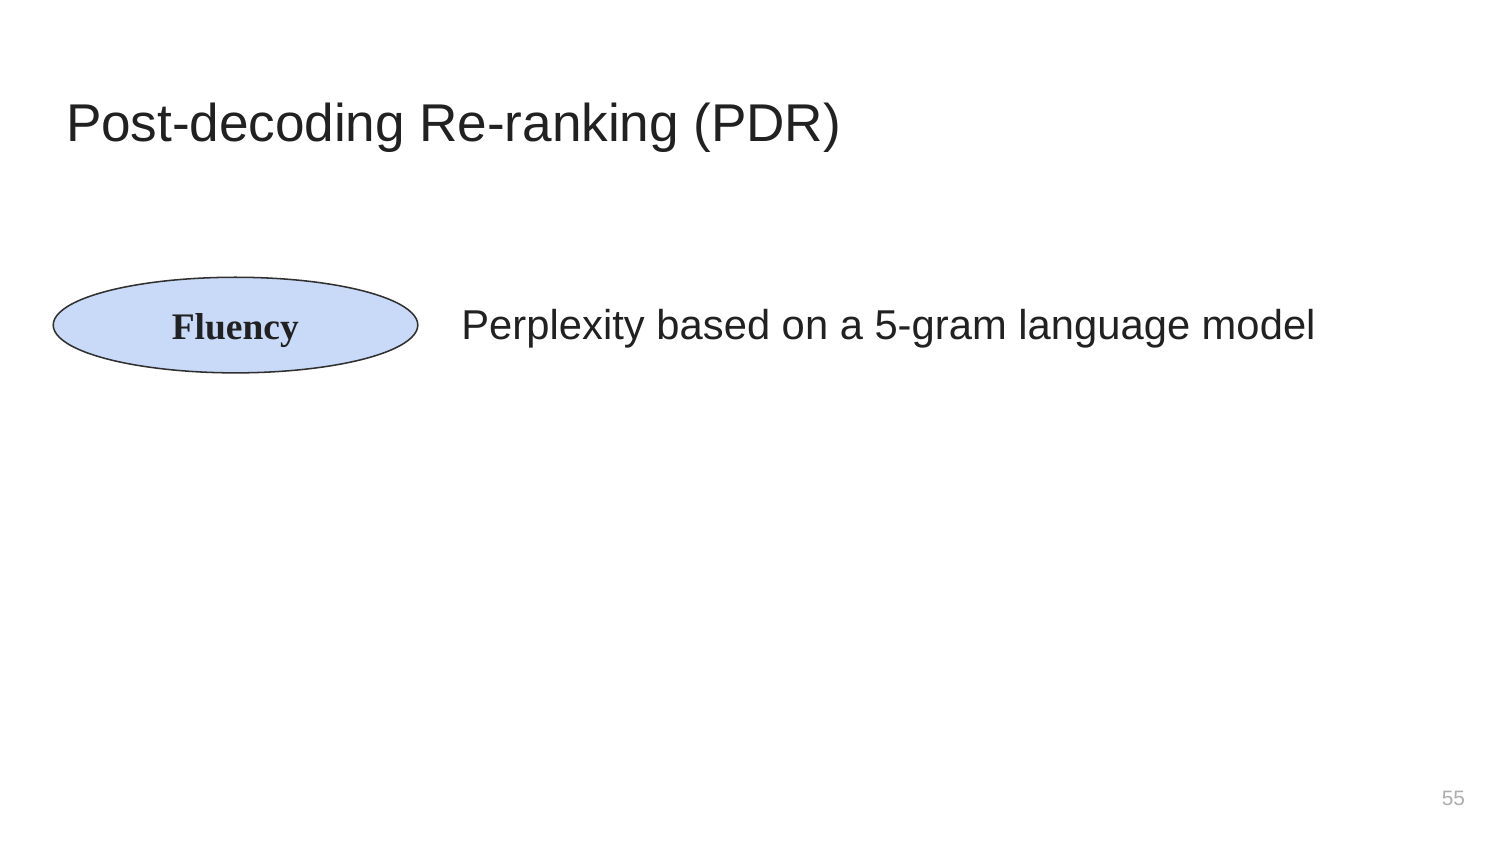

# Post-decoding Re-ranking (PDR)
Fluency
Perplexity based on a 5-gram language model
55